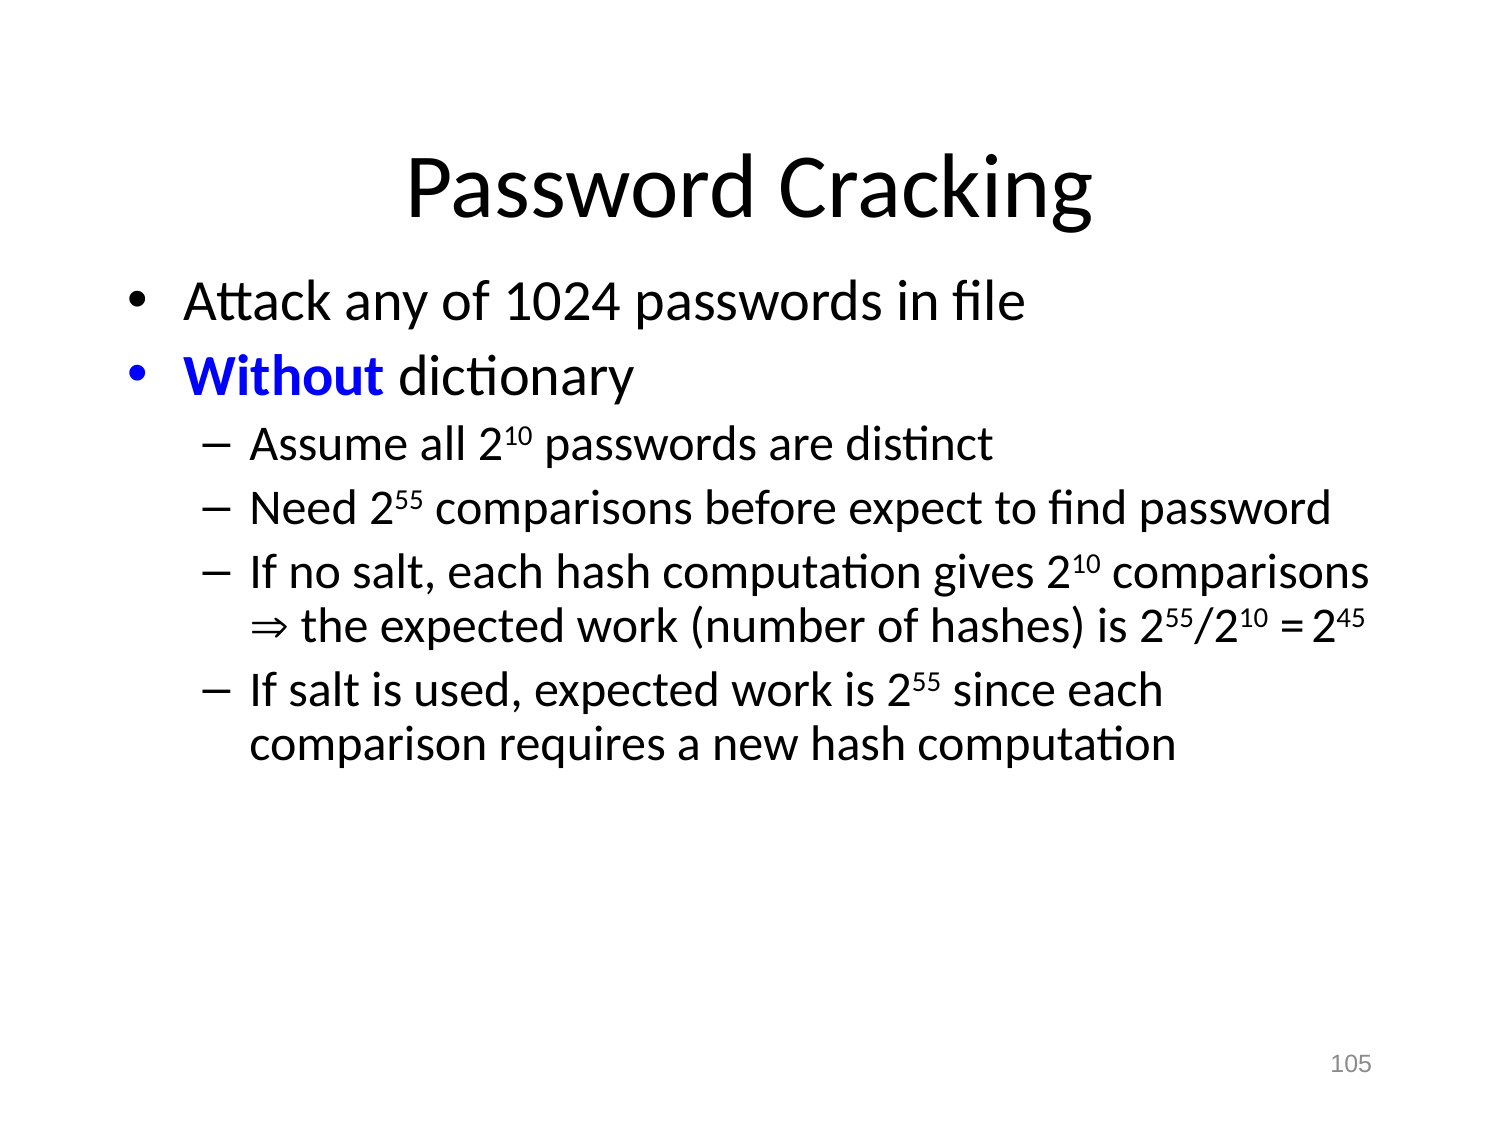

# Password Cracking
Attack any of 1024 passwords in file
Without dictionary
Assume all 210 passwords are distinct
Need 255 comparisons before expect to find password
If no salt, each hash computation gives 210 comparisons ⇒ the expected work (number of hashes) is 255/210 = 245
If salt is used, expected work is 255 since each comparison requires a new hash computation
105